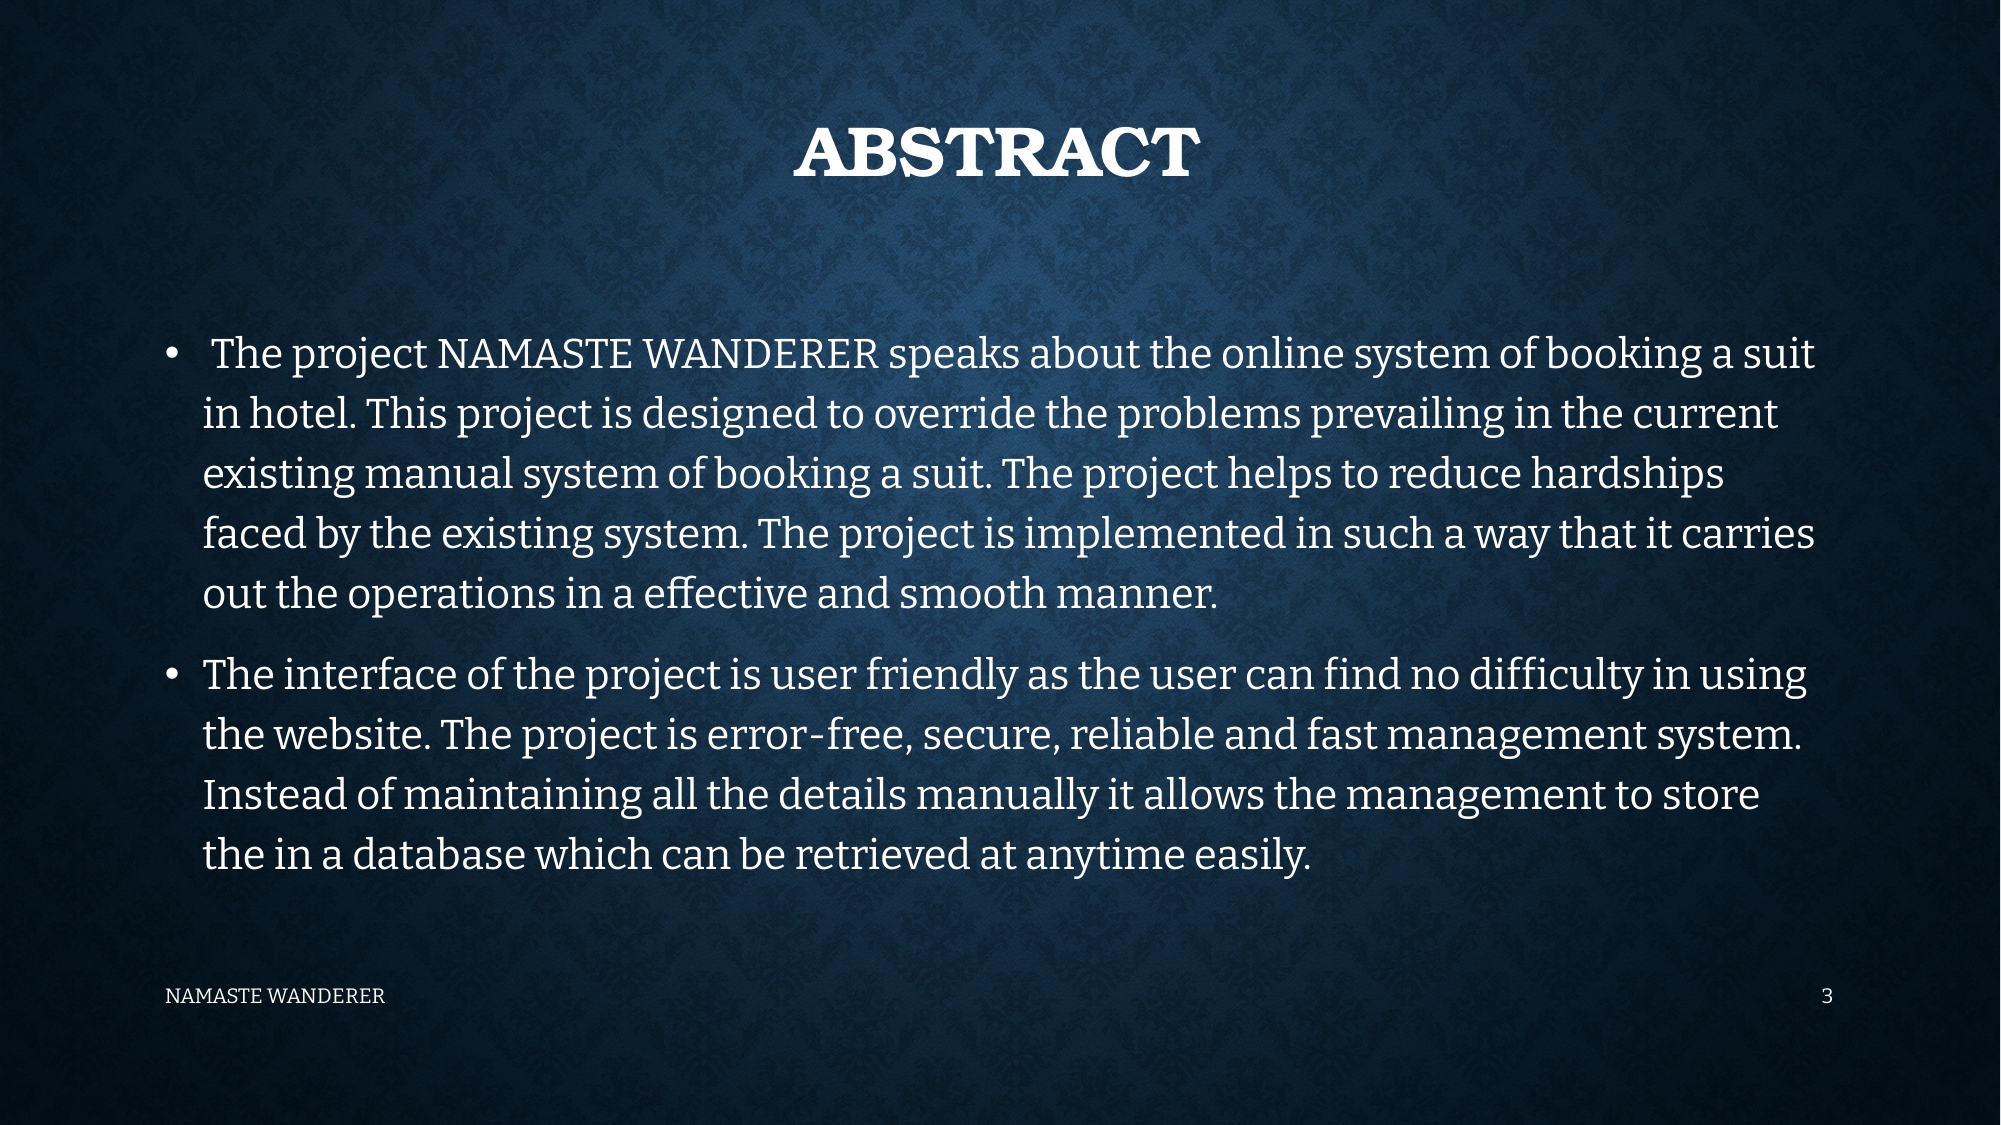

# ABSTRACT
 The project NAMASTE WANDERER speaks about the online system of booking a suit in hotel. This project is designed to override the problems prevailing in the current existing manual system of booking a suit. The project helps to reduce hardships faced by the existing system. The project is implemented in such a way that it carries out the operations in a effective and smooth manner.
The interface of the project is user friendly as the user can find no difficulty in using the website. The project is error-free, secure, reliable and fast management system. Instead of maintaining all the details manually it allows the management to store the in a database which can be retrieved at anytime easily.
NAMASTE WANDERER
3